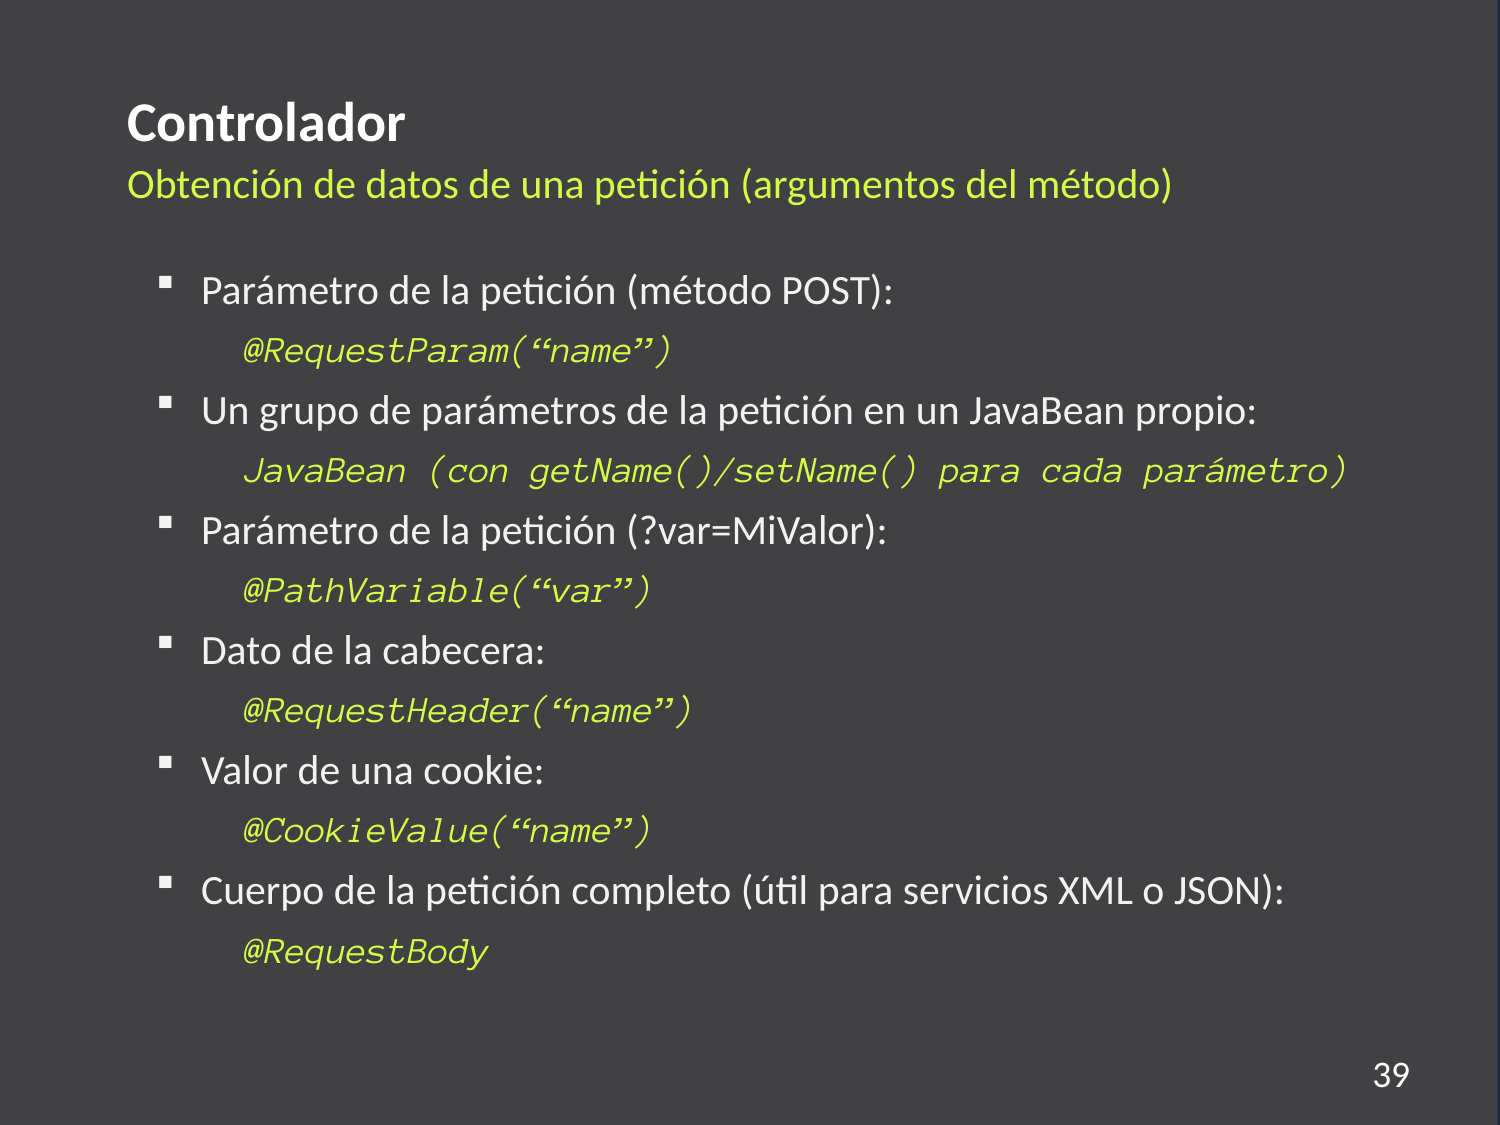

Controlador
Obtención de datos de una petición (argumentos del método)
Parámetro de la petición (método POST):
@RequestParam(“name”)
Un grupo de parámetros de la petición en un JavaBean propio:
JavaBean (con getName()/setName() para cada parámetro)
Parámetro de la petición (?var=MiValor):
@PathVariable(“var”)
Dato de la cabecera:
@RequestHeader(“name”)
Valor de una cookie:
@CookieValue(“name”)
Cuerpo de la petición completo (útil para servicios XML o JSON):
@RequestBody

39